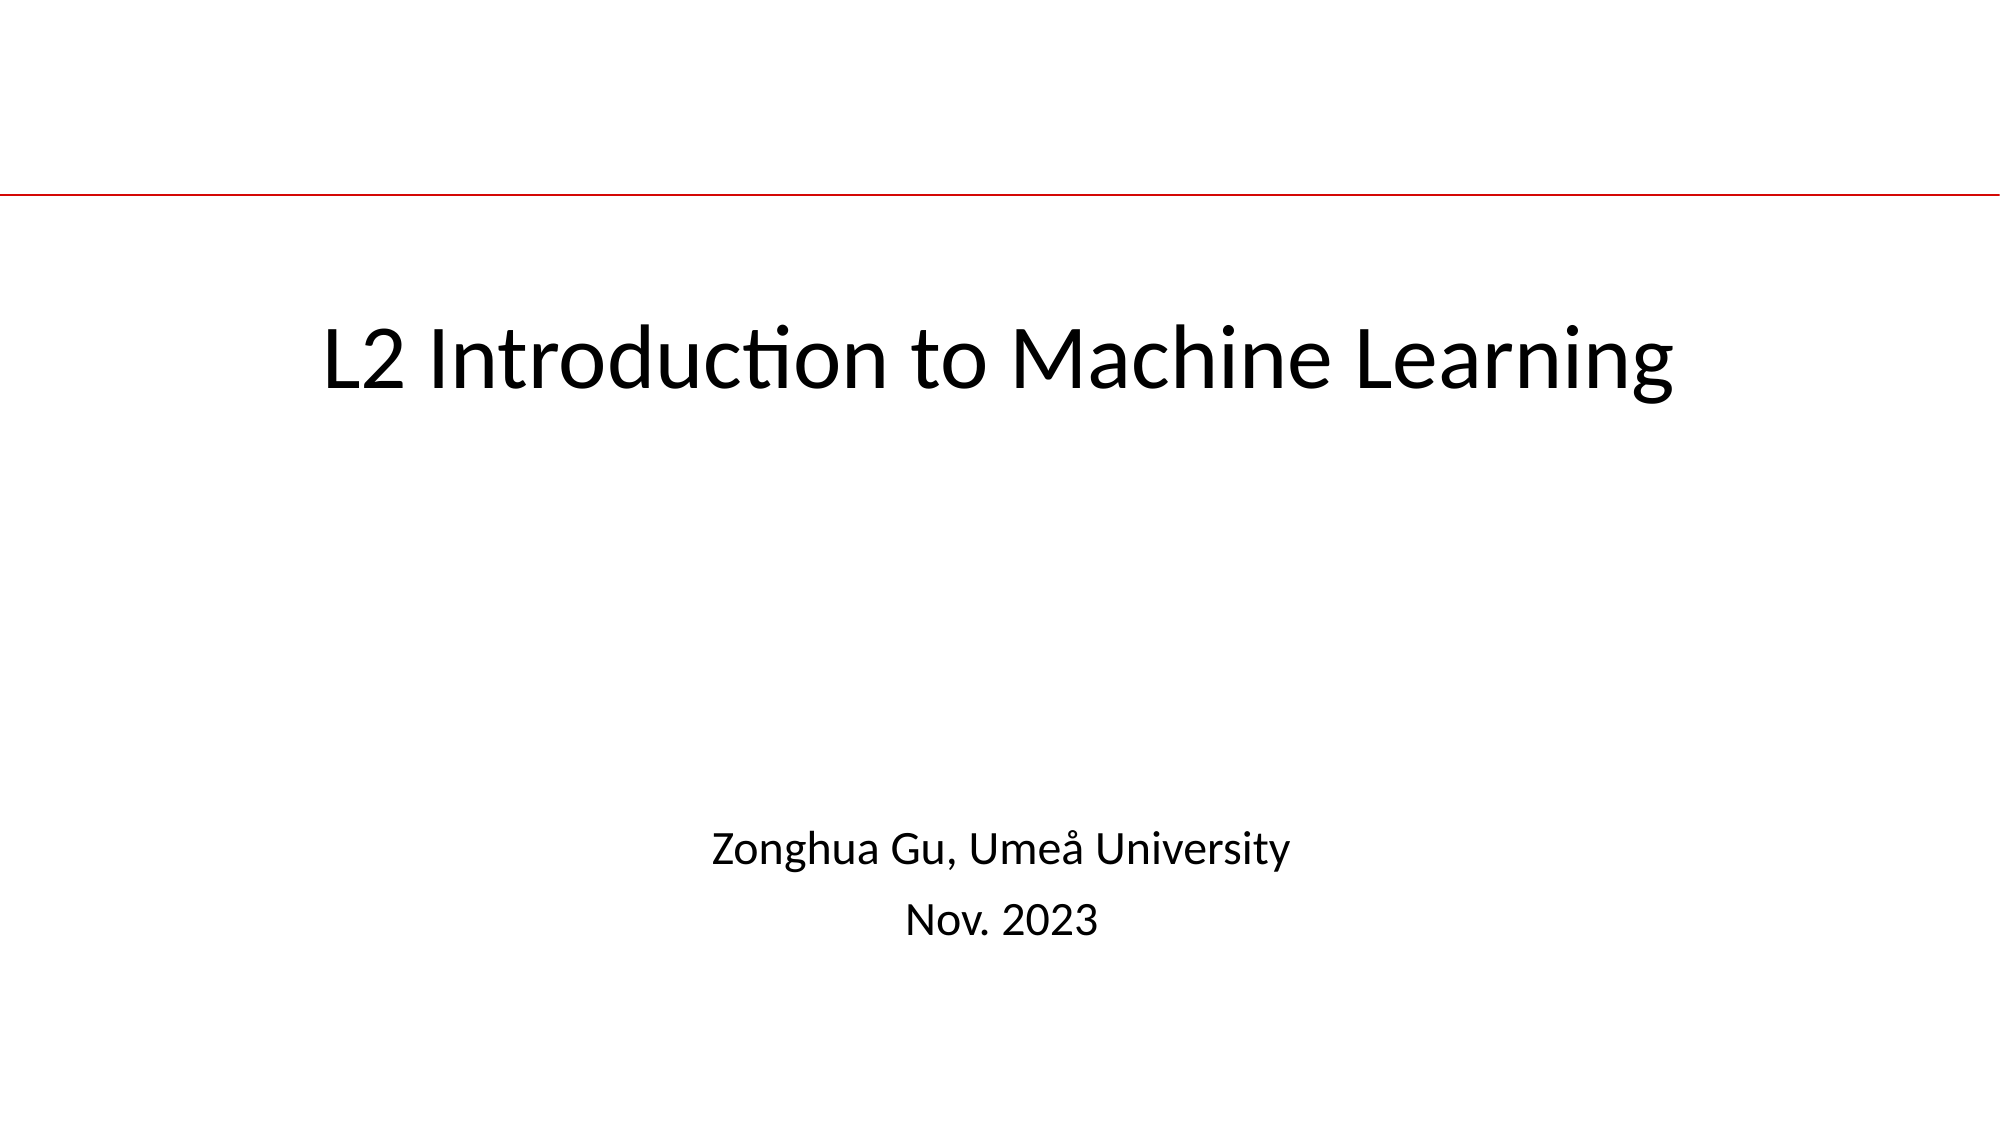

# L2 Introduction to Machine Learning

Zonghua Gu, Umeå University
Nov. 2023